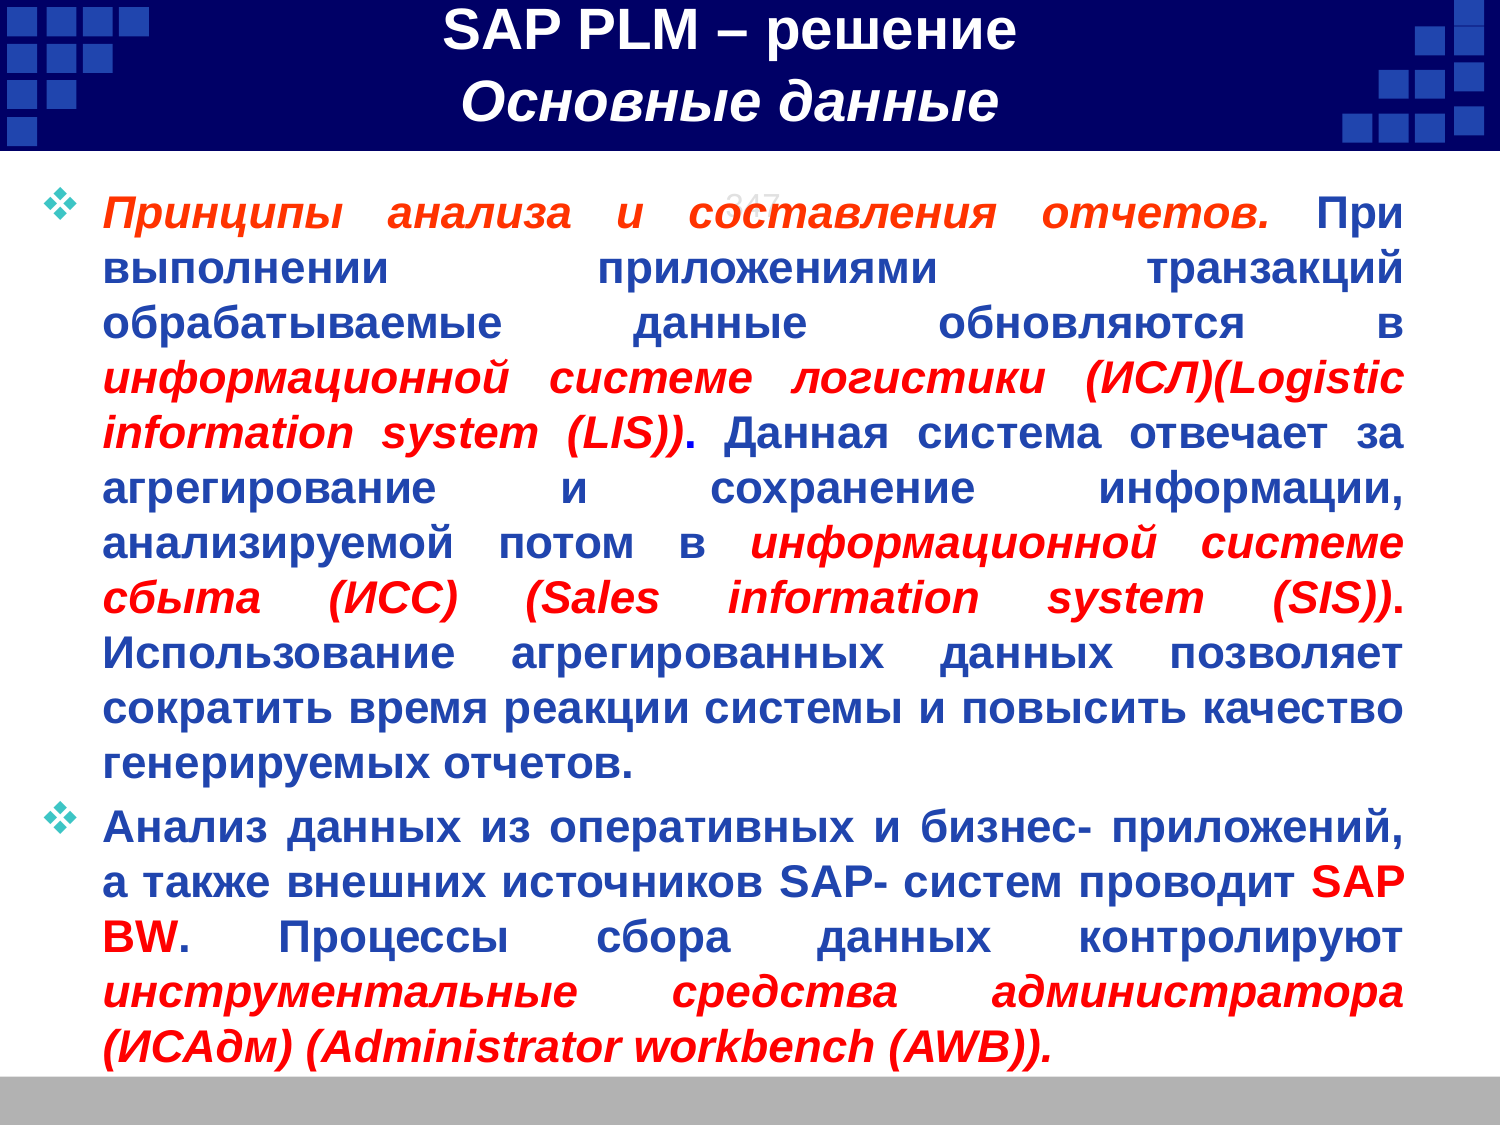

SAP PLM – решение
Основные данные
347
Принципы анализа и составления отчетов. При выполнении приложениями транзакций обрабатываемые данные обновляются в информационной системе логистики (ИСЛ)(Logistic information system (LIS)). Данная система отвечает за агрегирование и сохранение информации, анализируемой потом в информационной системе сбыта (ИСС) (Sales information system (SIS)). Использование агрегированных данных позволяет сократить время реакции системы и повысить качество генерируемых отчетов.
Анализ данных из оперативных и бизнес- приложений, а также внешних источников SAP- систем проводит SAP BW. Процессы сбора данных контролируют инструментальные средства администратора (ИСАдм) (Administrator workbench (AWB)).